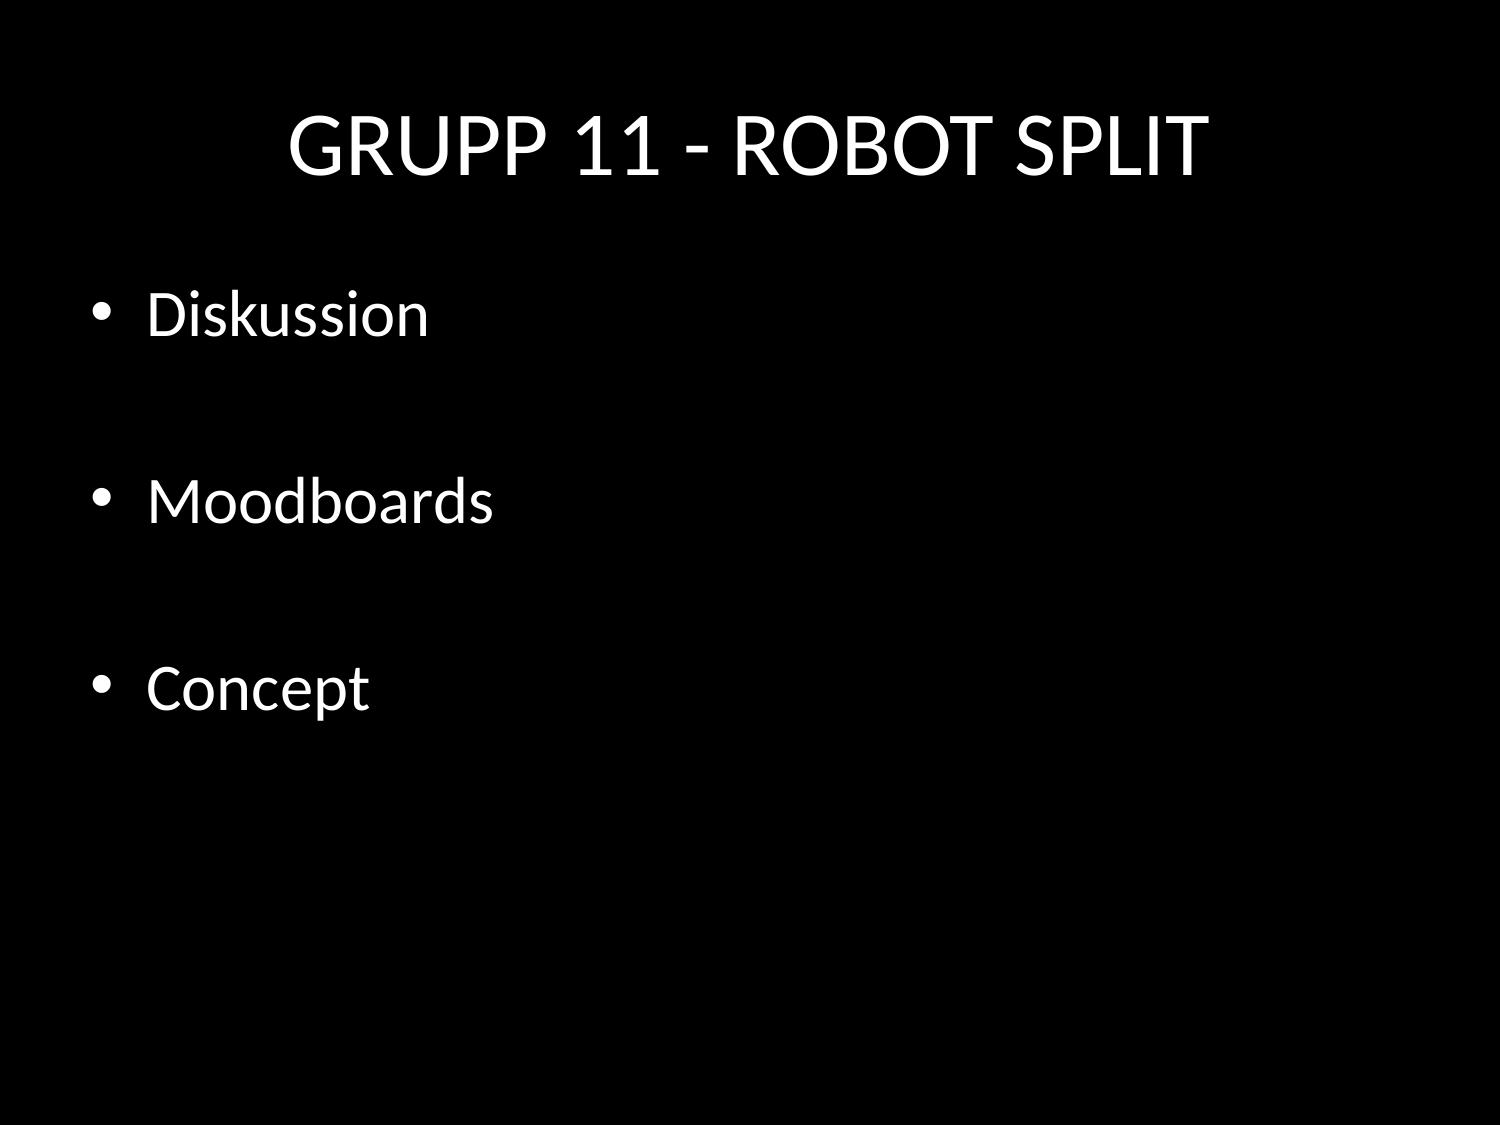

# GRUPP 11 - ROBOT SPLIT
Diskussion

Moodboards

Concept